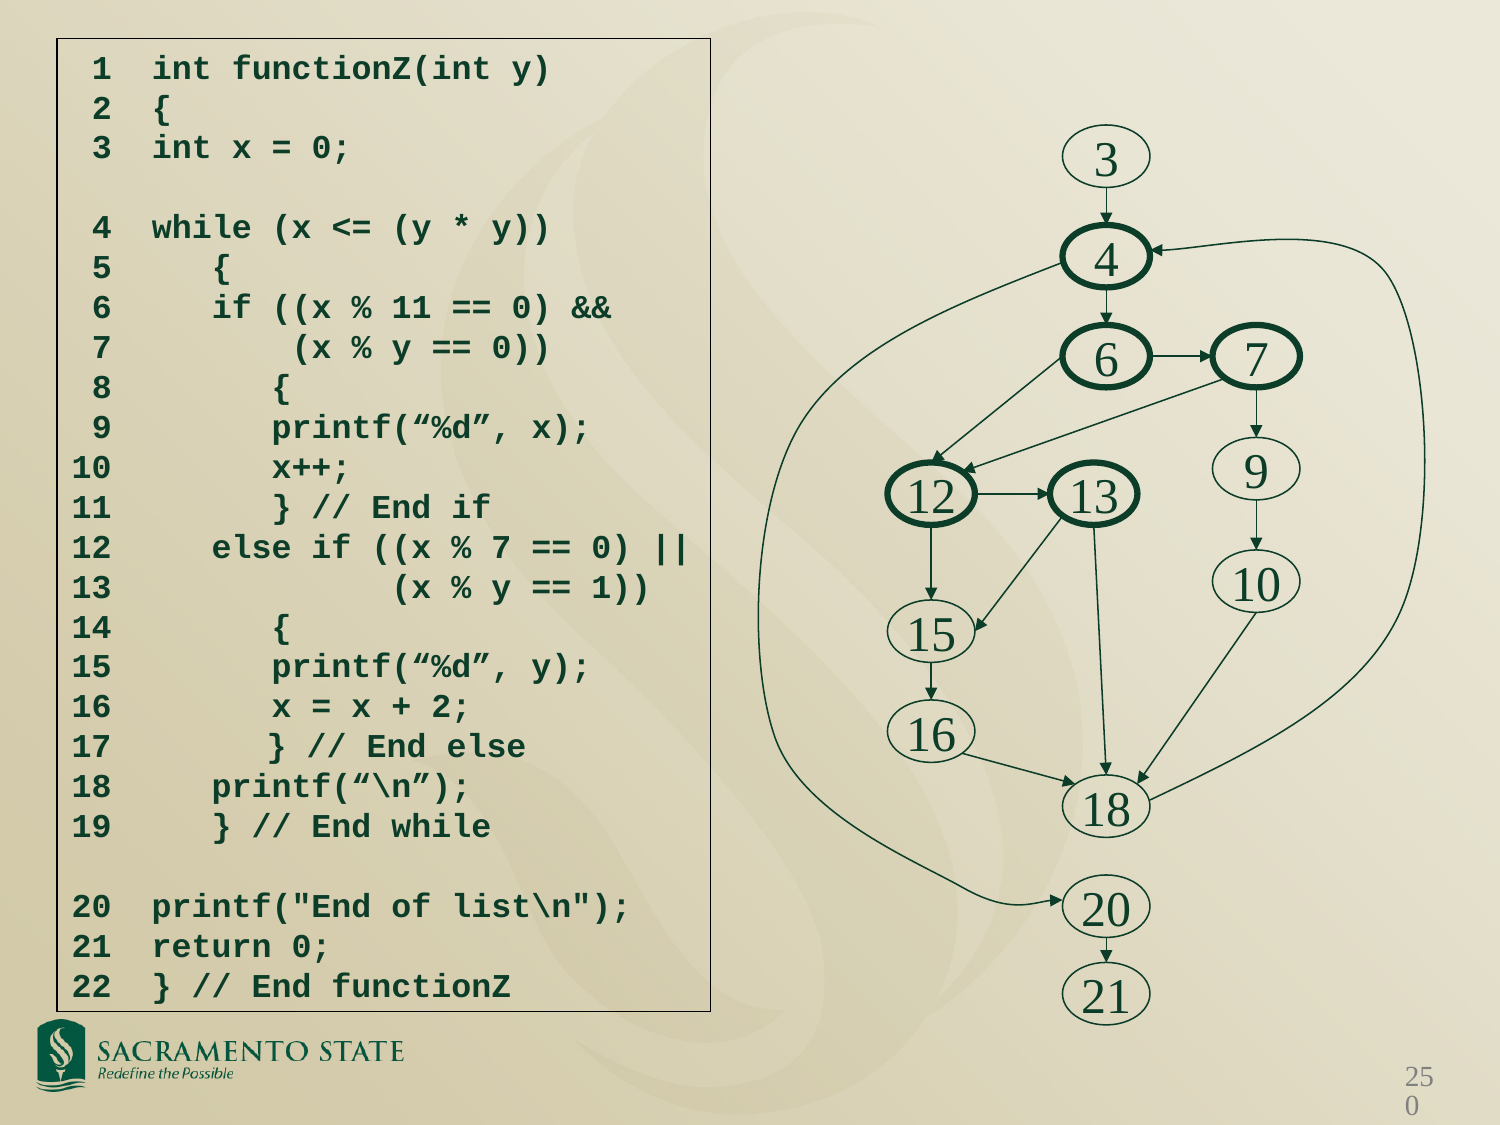

1  int functionZ(int y)
 2  {
 3  int x = 0;

 4  while (x <= (y * y))
 5     {
 6     if ((x % 11 == 0) &&
 7         (x % y == 0))
 8        {
 9        printf(“%d”, x);
10        x++;
11        } // End if
12     else if ((x % 7 == 0) ||
13              (x % y == 1))
14        {
15        printf(“%d”, y);
16        x = x + 2;
      } // End else
18     printf(“\n”);
19     } // End while

20  printf("End of list\n");
21  return 0;
22  } // End functionZ
3

4

6
7
9
12
13
10
15
16
18
20
21
250